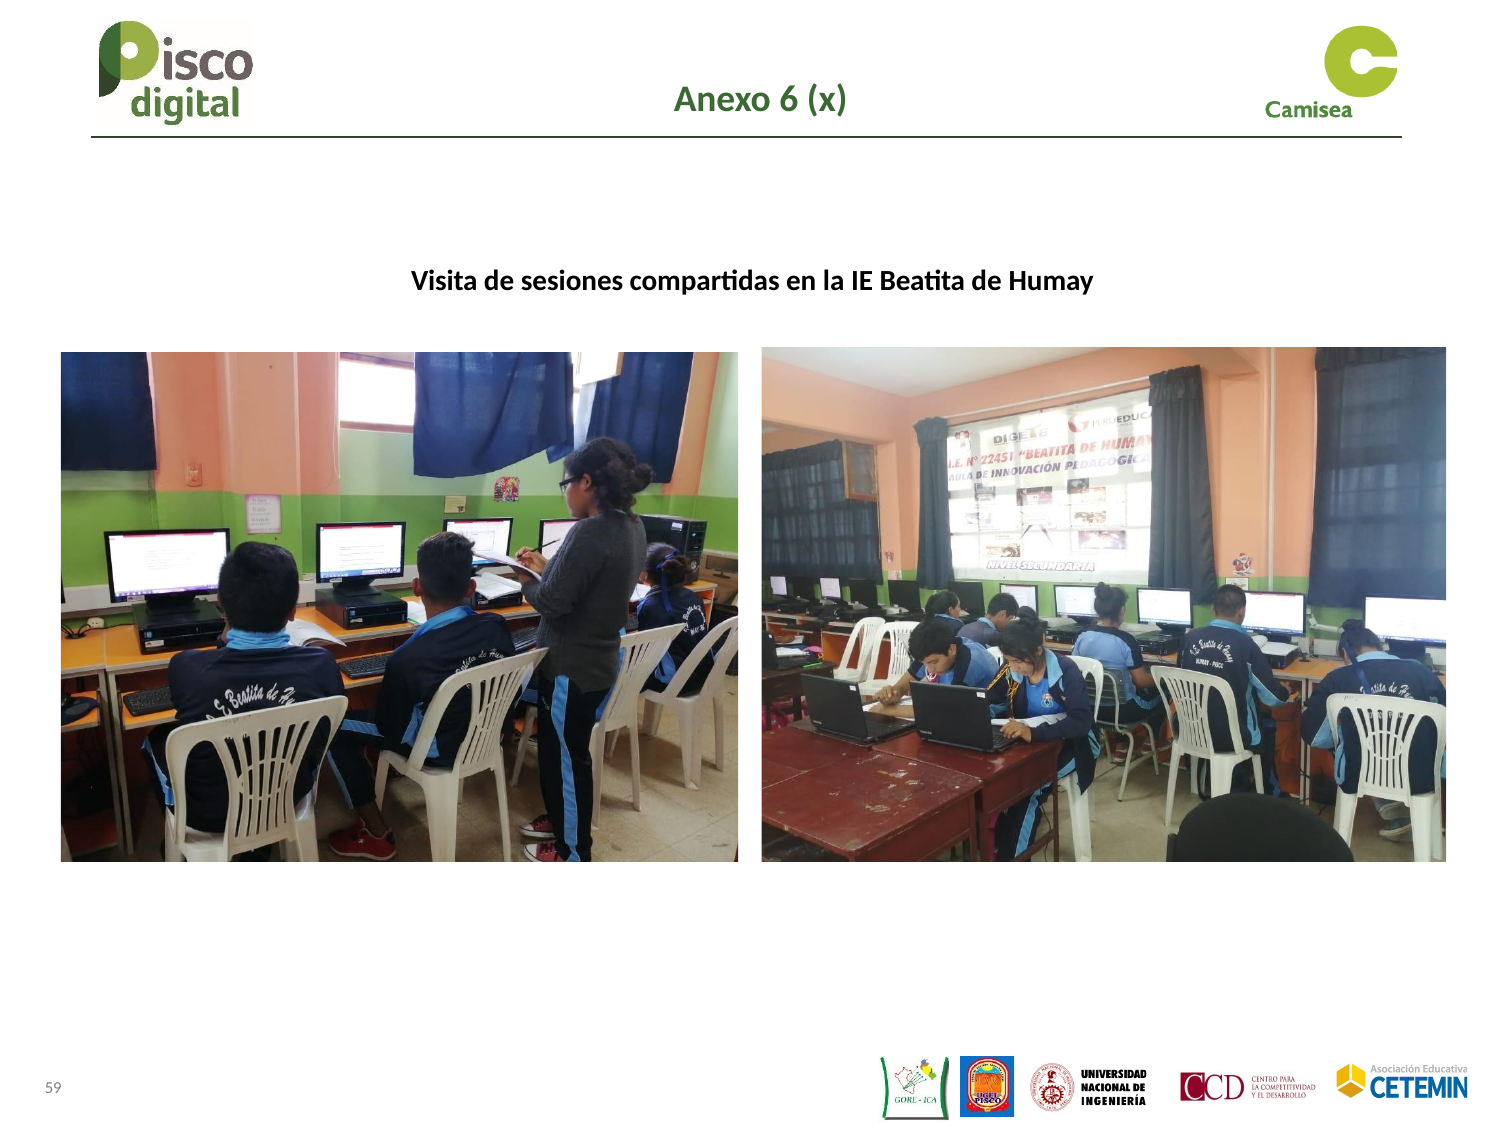

Anexo 6 (x)

Visita de sesiones compartidas en la IE Beatita de Humay

59